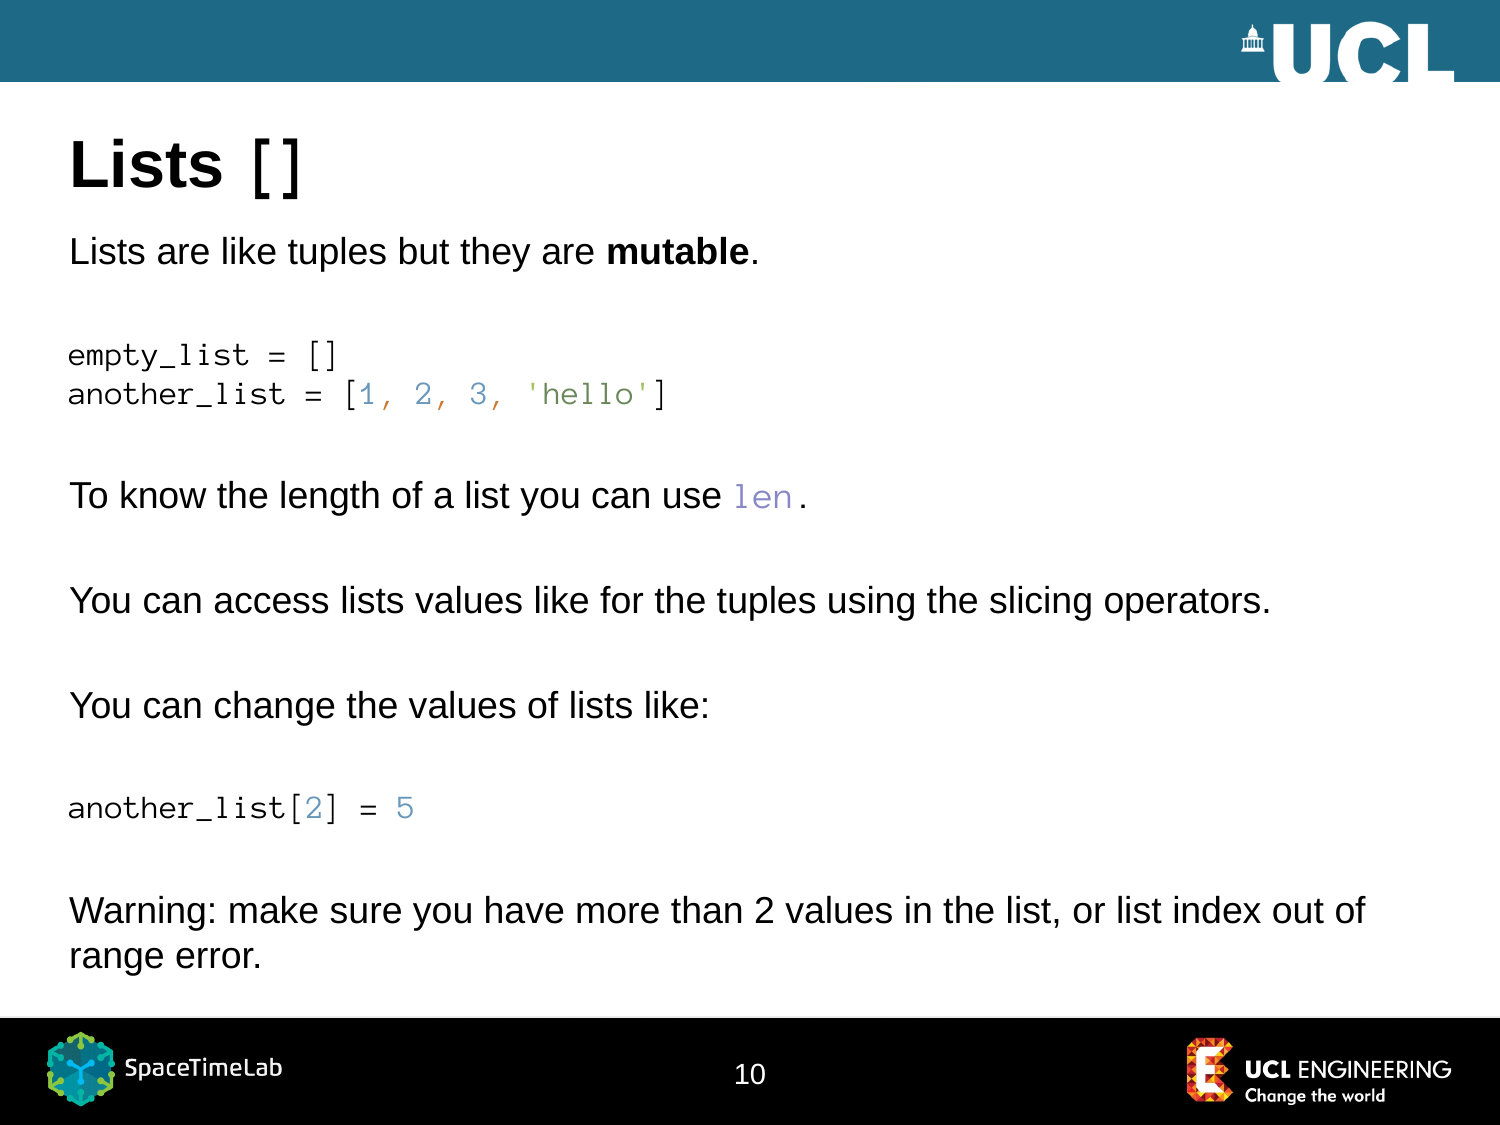

# Lists []
Lists are like tuples but they are mutable.

empty_list = []
another_list = [1, 2, 3, 'hello']

To know the length of a list you can use len.

You can access lists values like for the tuples using the slicing operators.

You can change the values of lists like:

another_list[2] = 5

Warning: make sure you have more than 2 values in the list, or list index out of range error.
11